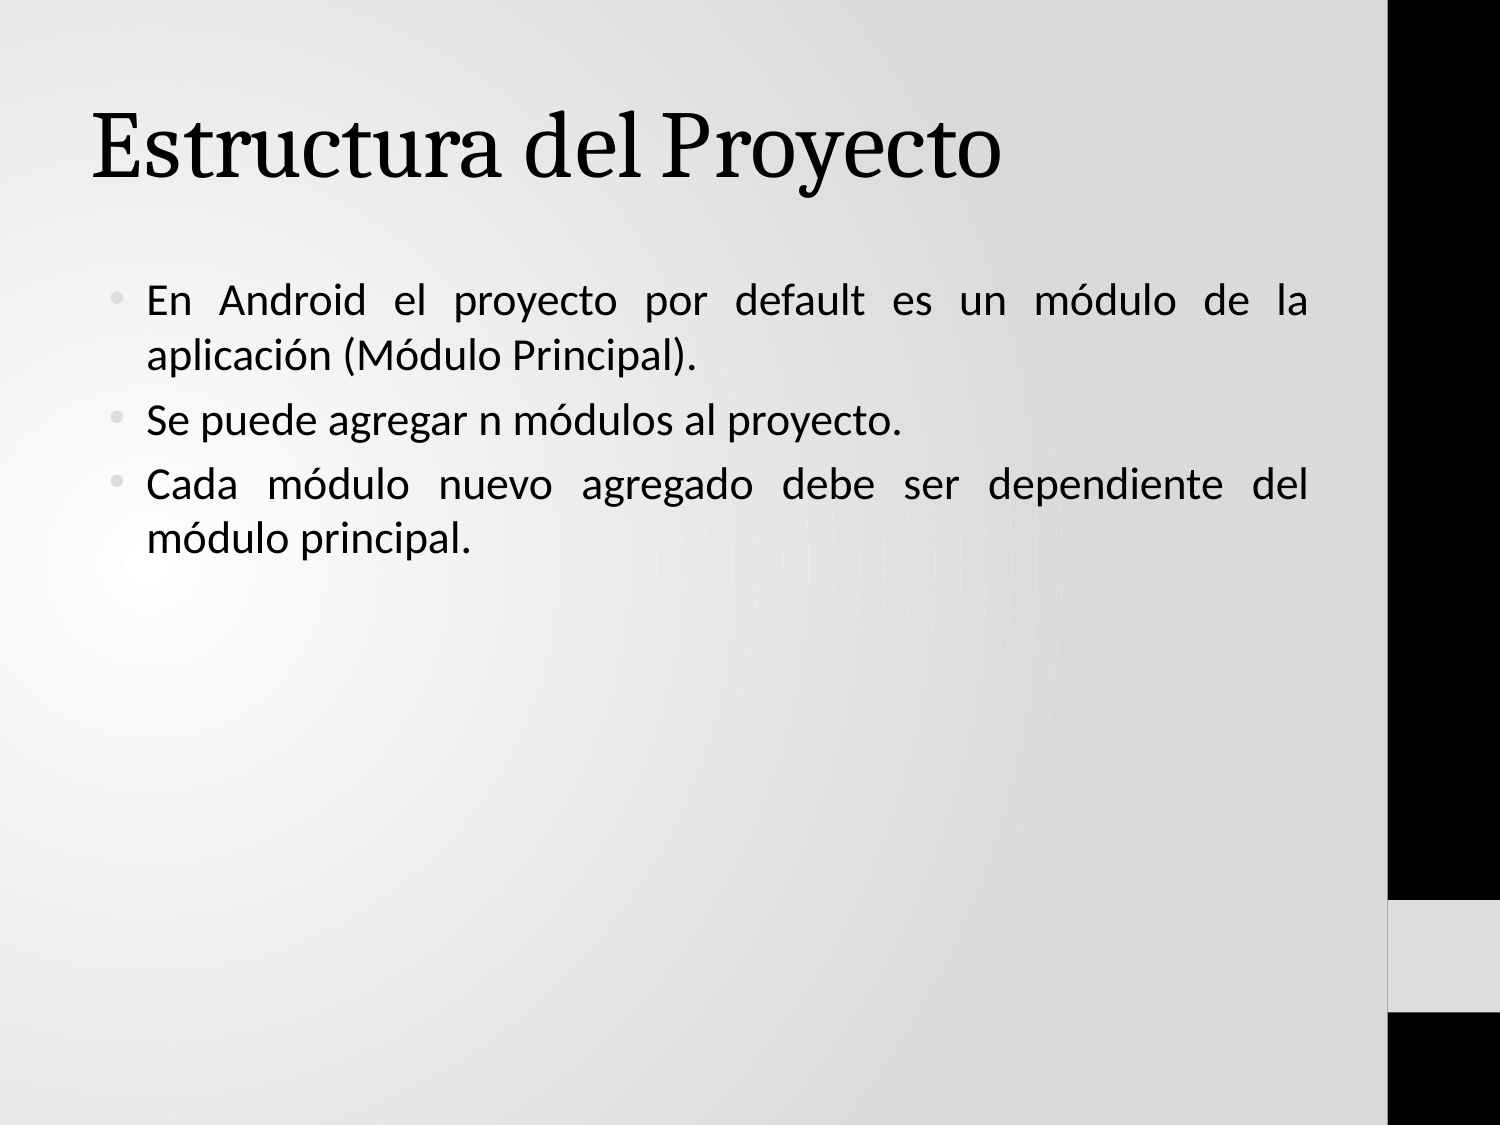

# Estructura del Proyecto
En Android el proyecto por default es un módulo de la aplicación (Módulo Principal).
Se puede agregar n módulos al proyecto.
Cada módulo nuevo agregado debe ser dependiente del módulo principal.